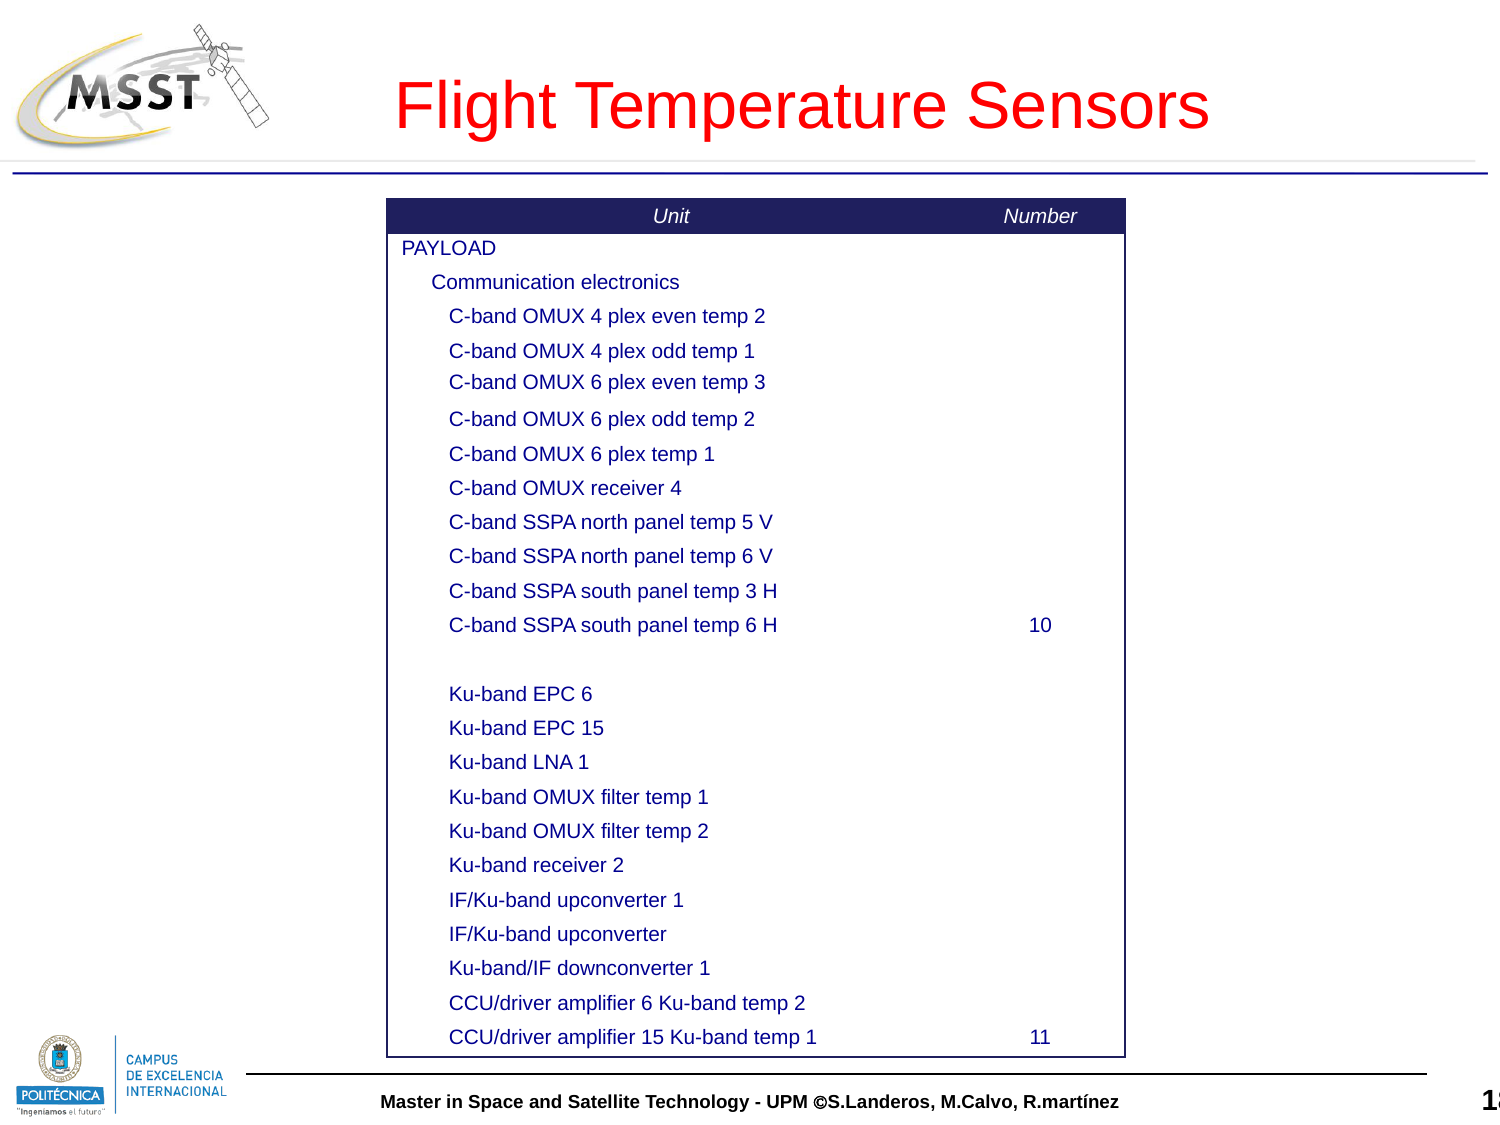

Flight Temperature Sensors
| Unit | Number |
| --- | --- |
| PAYLOAD |  |
| Communication electronics |  |
| C-band OMUX 4 plex even temp 2 |  |
| C-band OMUX 4 plex odd temp 1 |  |
| C-band OMUX 6 plex even temp 3 |  |
| C-band OMUX 6 plex odd temp 2 |  |
| C-band OMUX 6 plex temp 1 |  |
| C-band OMUX receiver 4 |  |
| C-band SSPA north panel temp 5 V |  |
| C-band SSPA north panel temp 6 V |  |
| C-band SSPA south panel temp 3 H |  |
| C-band SSPA south panel temp 6 H | 10 |
|  |  |
| Ku-band EPC 6 |  |
| Ku-band EPC 15 |  |
| Ku-band LNA 1 |  |
| Ku-band OMUX filter temp 1 |  |
| Ku-band OMUX filter temp 2 |  |
| Ku-band receiver 2 |  |
| IF/Ku-band upconverter 1 |  |
| IF/Ku-band upconverter |  |
| Ku-band/IF downconverter 1 |  |
| CCU/driver amplifier 6 Ku-band temp 2 |  |
| CCU/driver amplifier 15 Ku-band temp 1 | 11 |